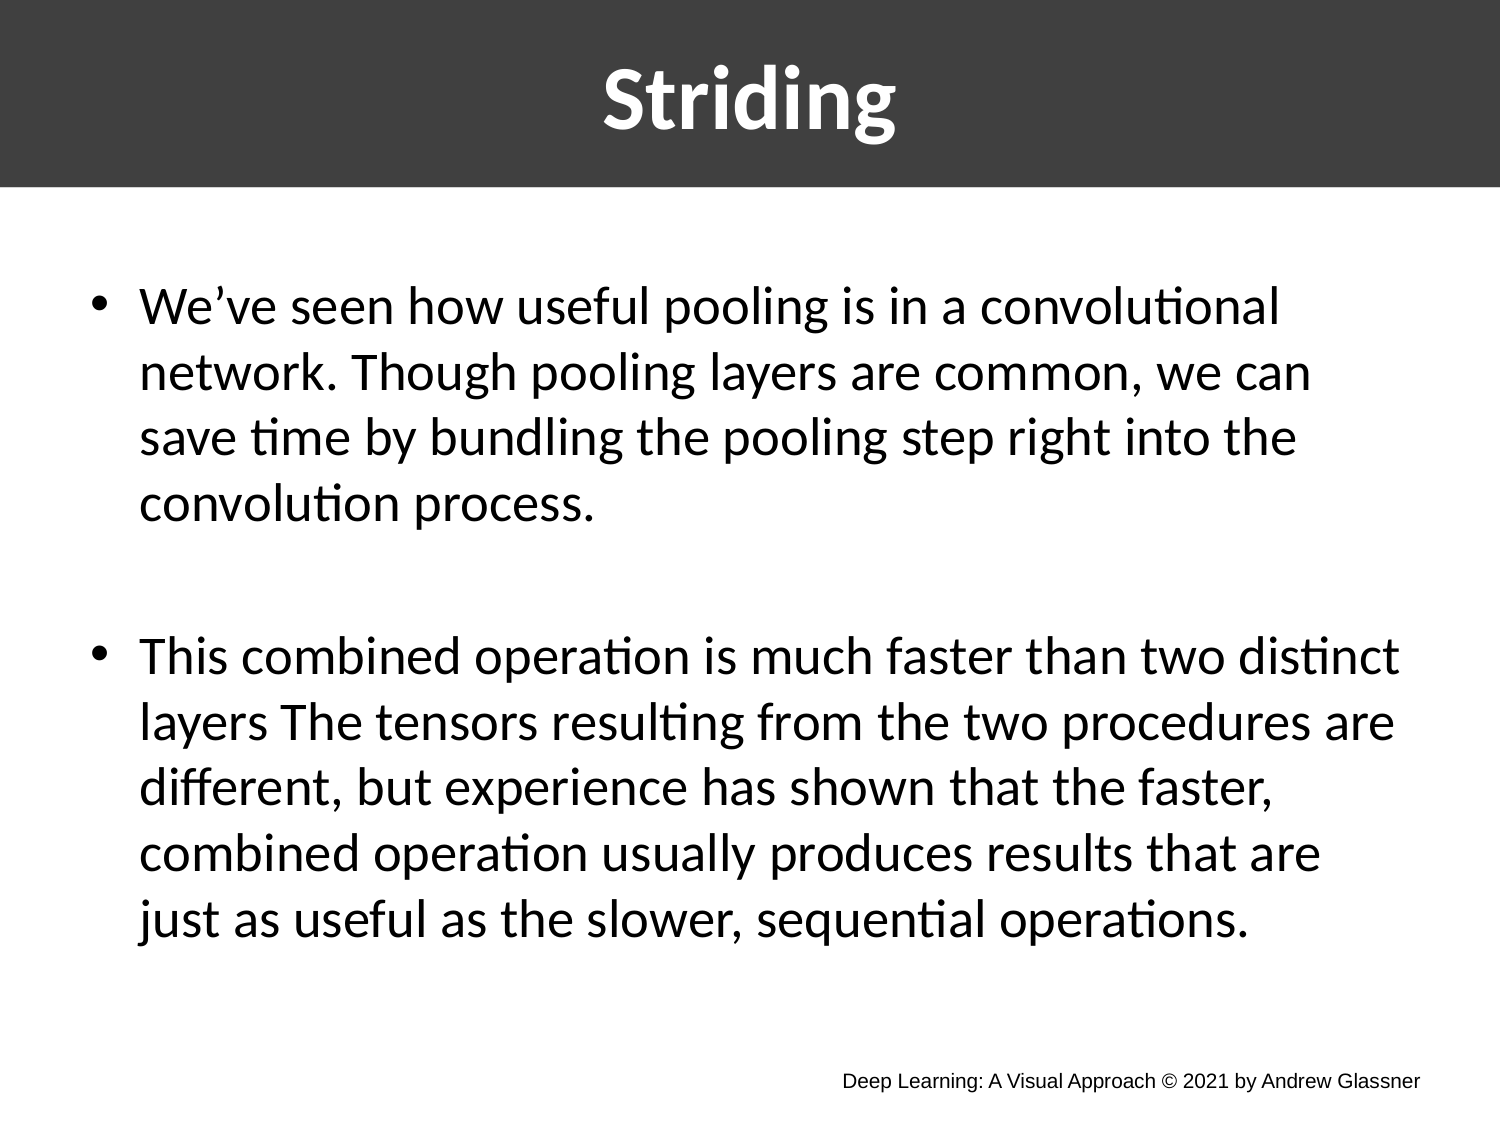

# Striding
We’ve seen how useful pooling is in a convolutional network. Though pooling layers are common, we can save time by bundling the pooling step right into the convolution process.

This combined operation is much faster than two distinct layers The tensors resulting from the two procedures are different, but experience has shown that the faster, combined operation usually produces results that are just as useful as the slower, sequential operations.
Deep Learning: A Visual Approach © 2021 by Andrew Glassner